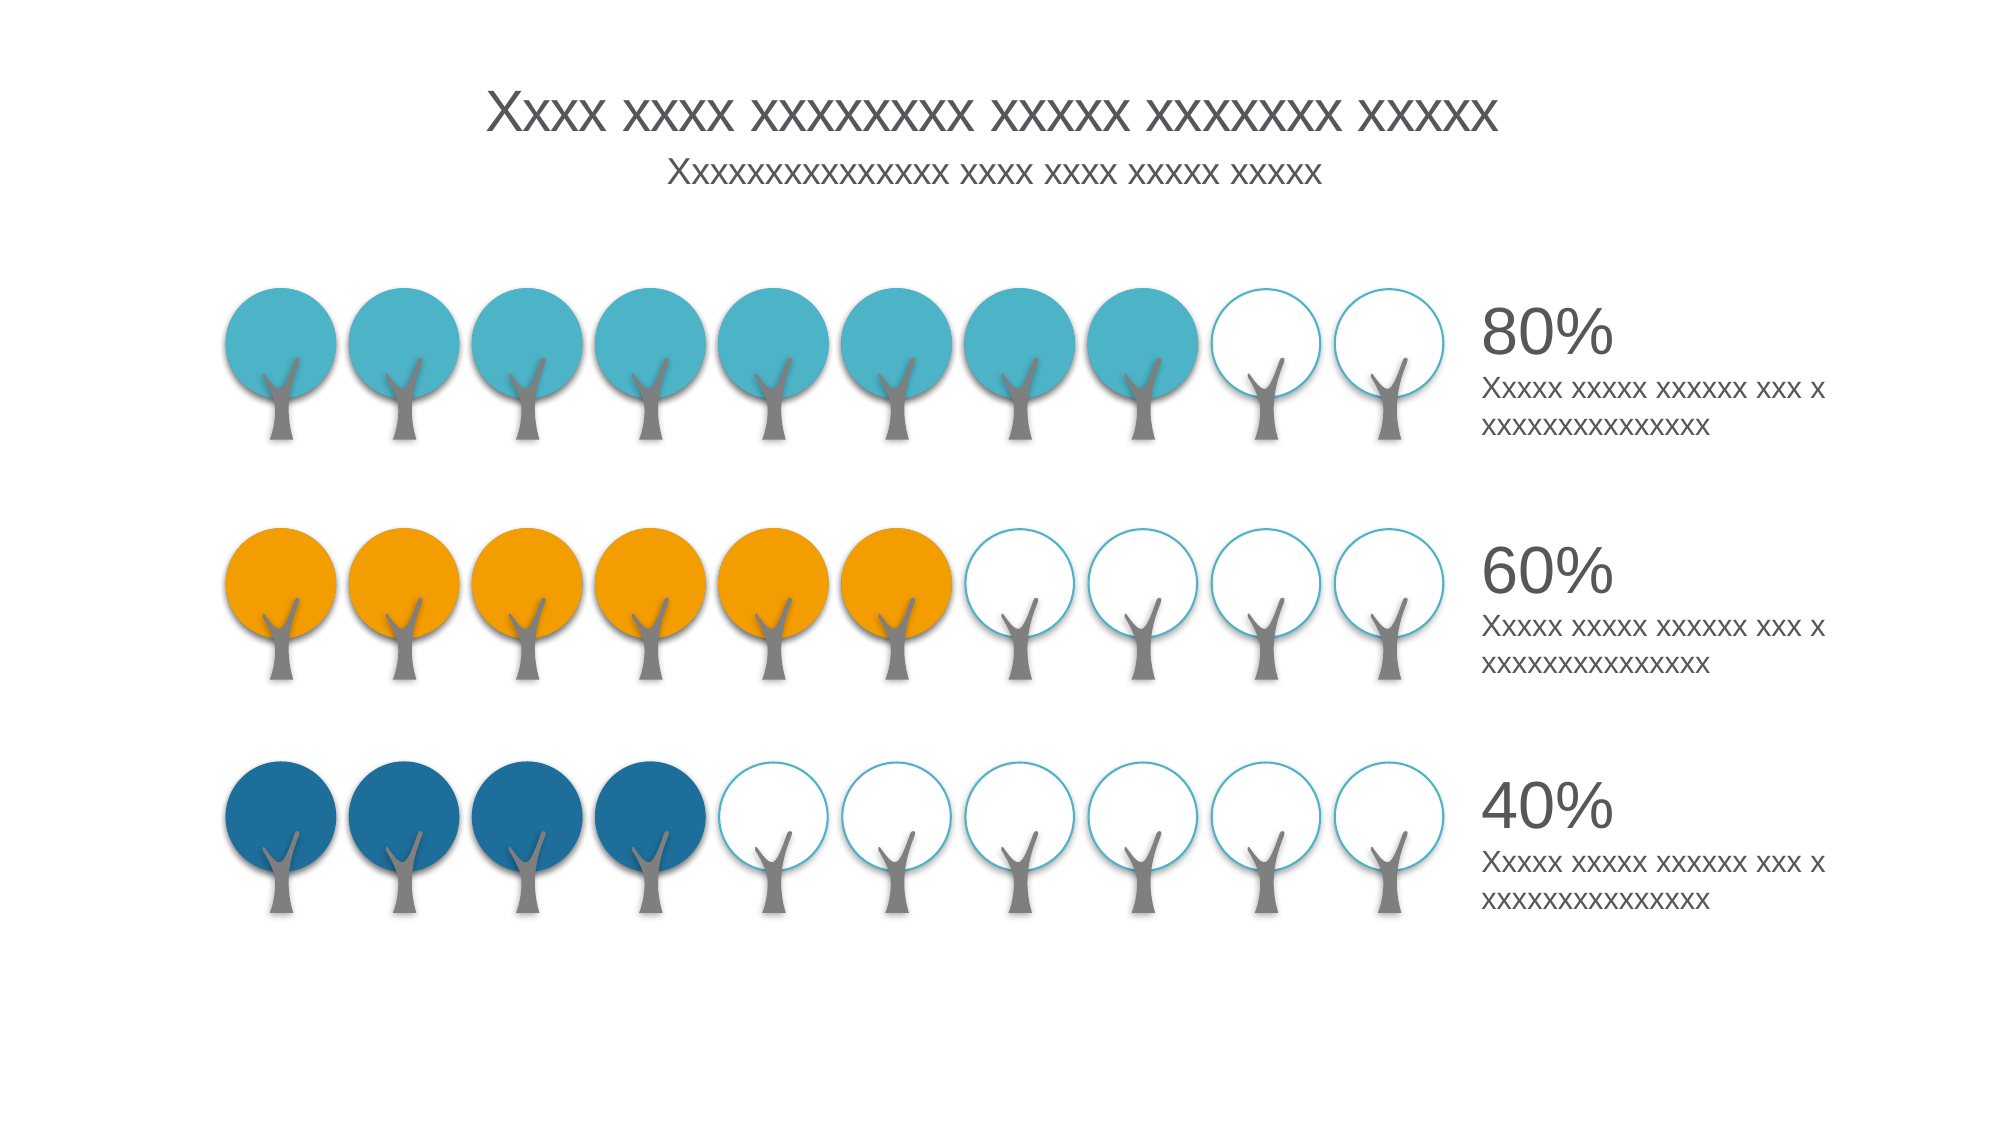

# Xxxx xxxx xxxxxxxx xxxxx xxxxxxx xxxxx
Xxxxxxxxxxxxxxx xxxx xxxx xxxxx xxxxx
80%
Xxxxx xxxxx xxxxxx xxx x xxxxxxxxxxxxxxx

60%
Xxxxx xxxxx xxxxxx xxx x xxxxxxxxxxxxxxx

40%
Xxxxx xxxxx xxxxxx xxx x xxxxxxxxxxxxxxx